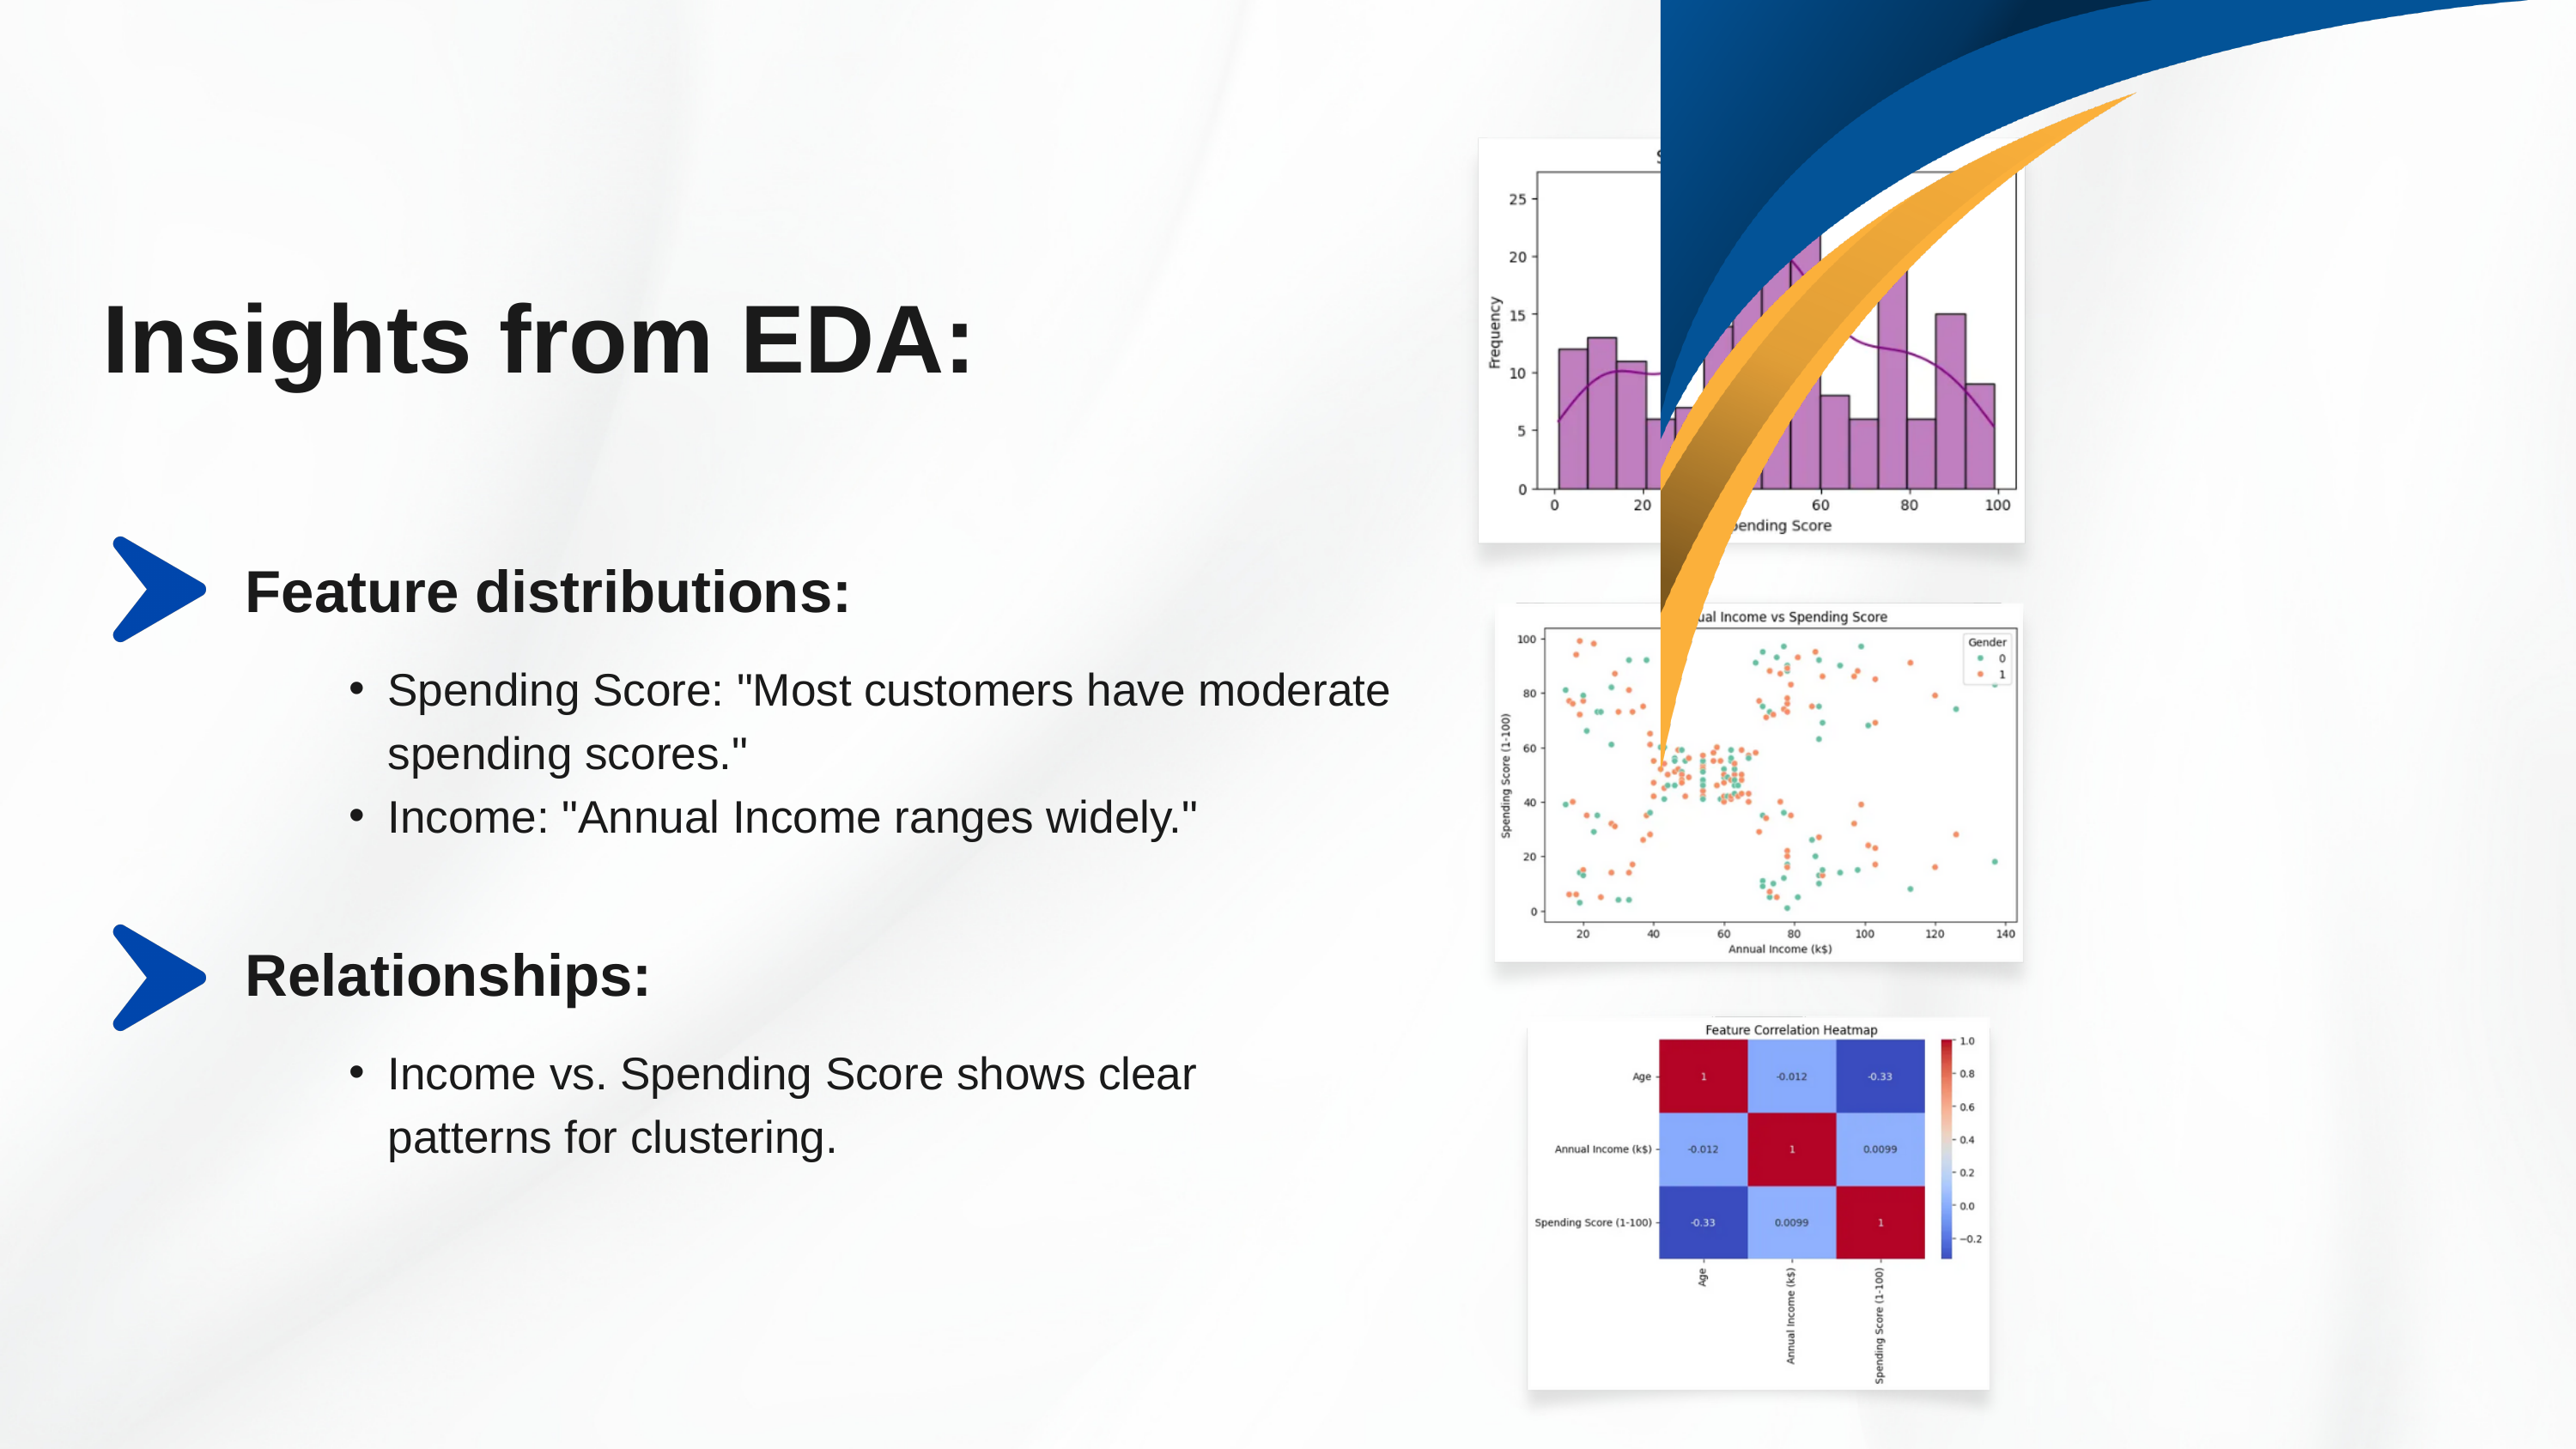

Insights from EDA:

Feature distributions:

Spending Score: "Most customers have moderate spending scores."
Income: "Annual Income ranges widely."

Relationships:

Income vs. Spending Score shows clear patterns for clustering.